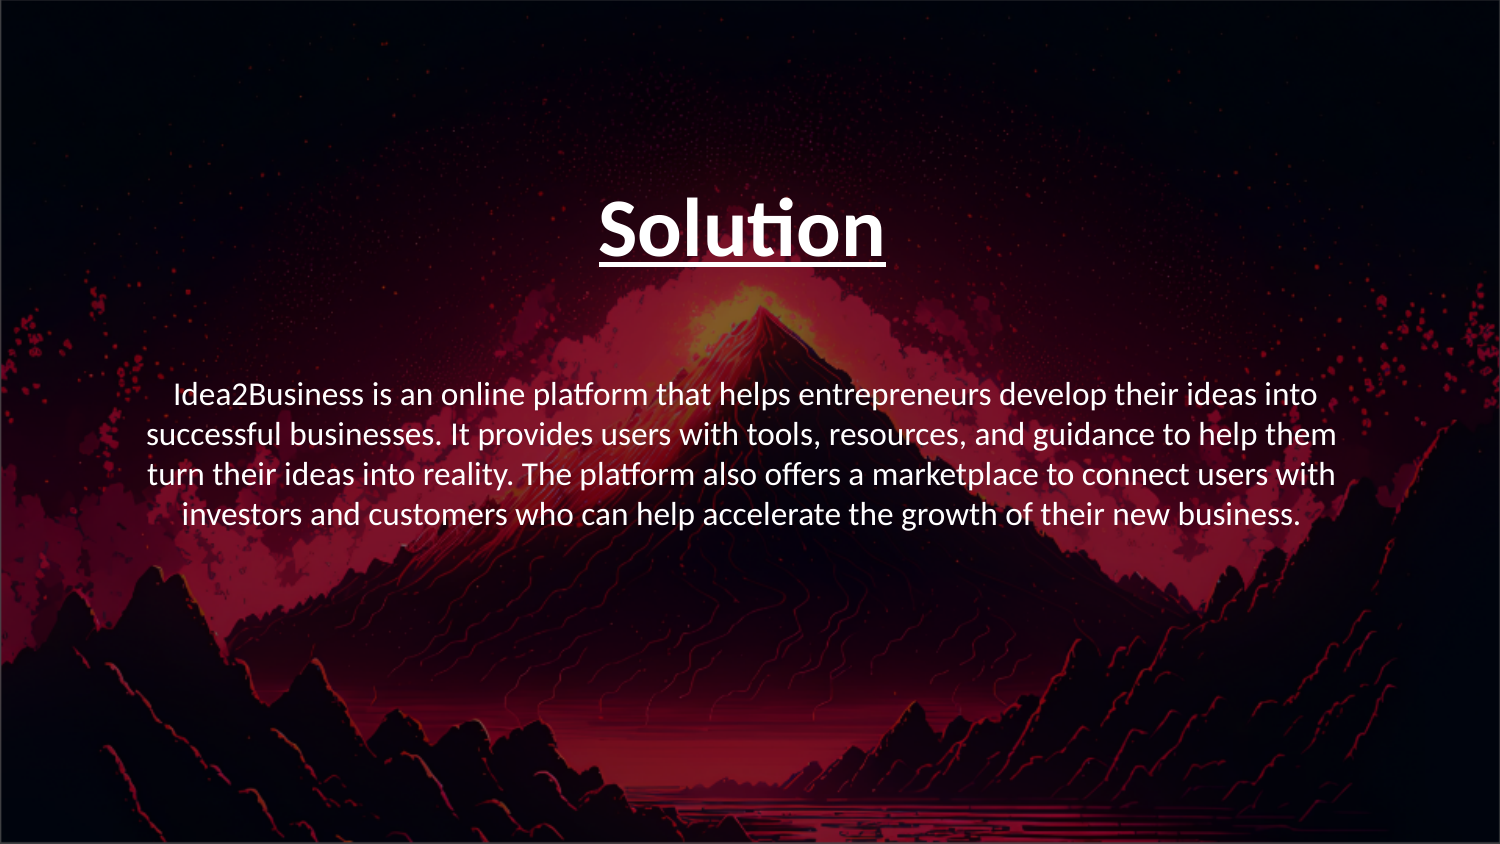

Solution
 Idea2Business is an online platform that helps entrepreneurs develop their ideas into successful businesses. It provides users with tools, resources, and guidance to help them turn their ideas into reality. The platform also offers a marketplace to connect users with investors and customers who can help accelerate the growth of their new business.